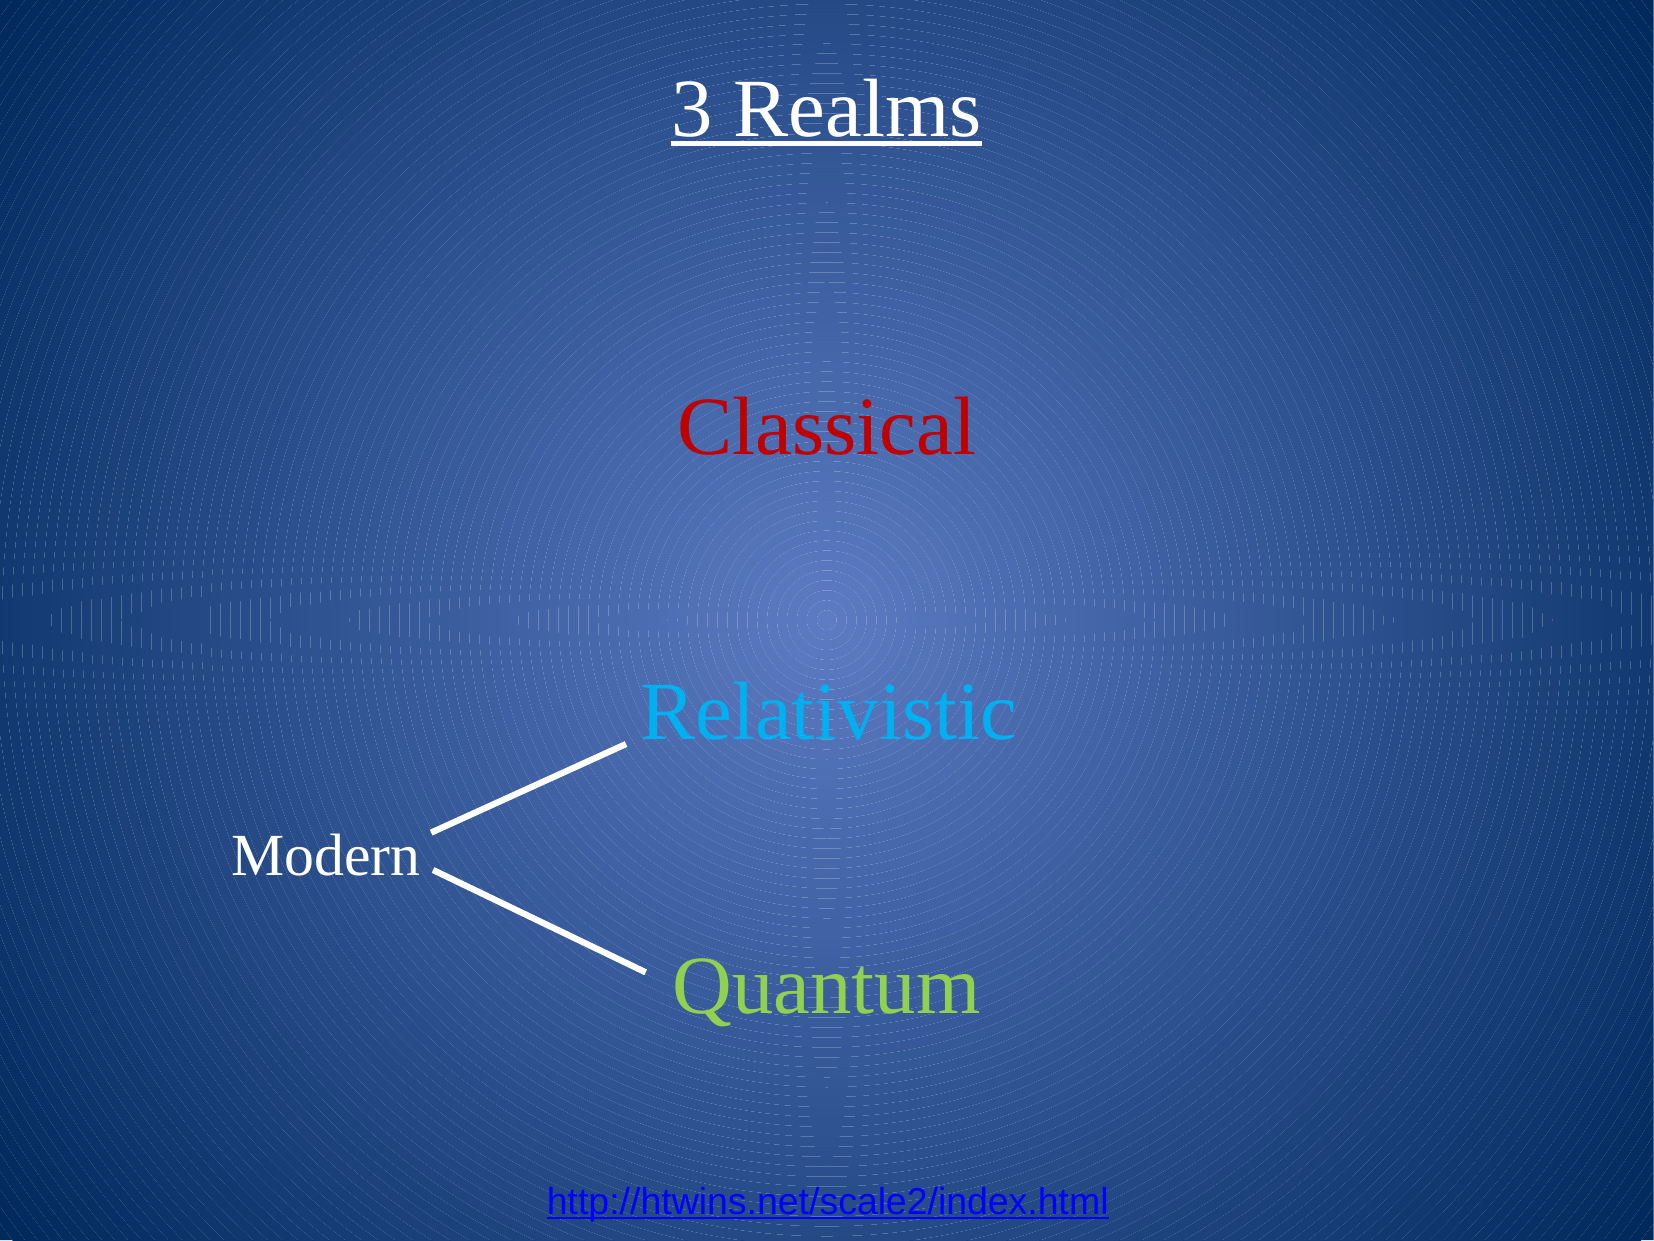

# 3 Realms
Classical
Relativistic
Modern
Quantum
http://htwins.net/scale2/index.html